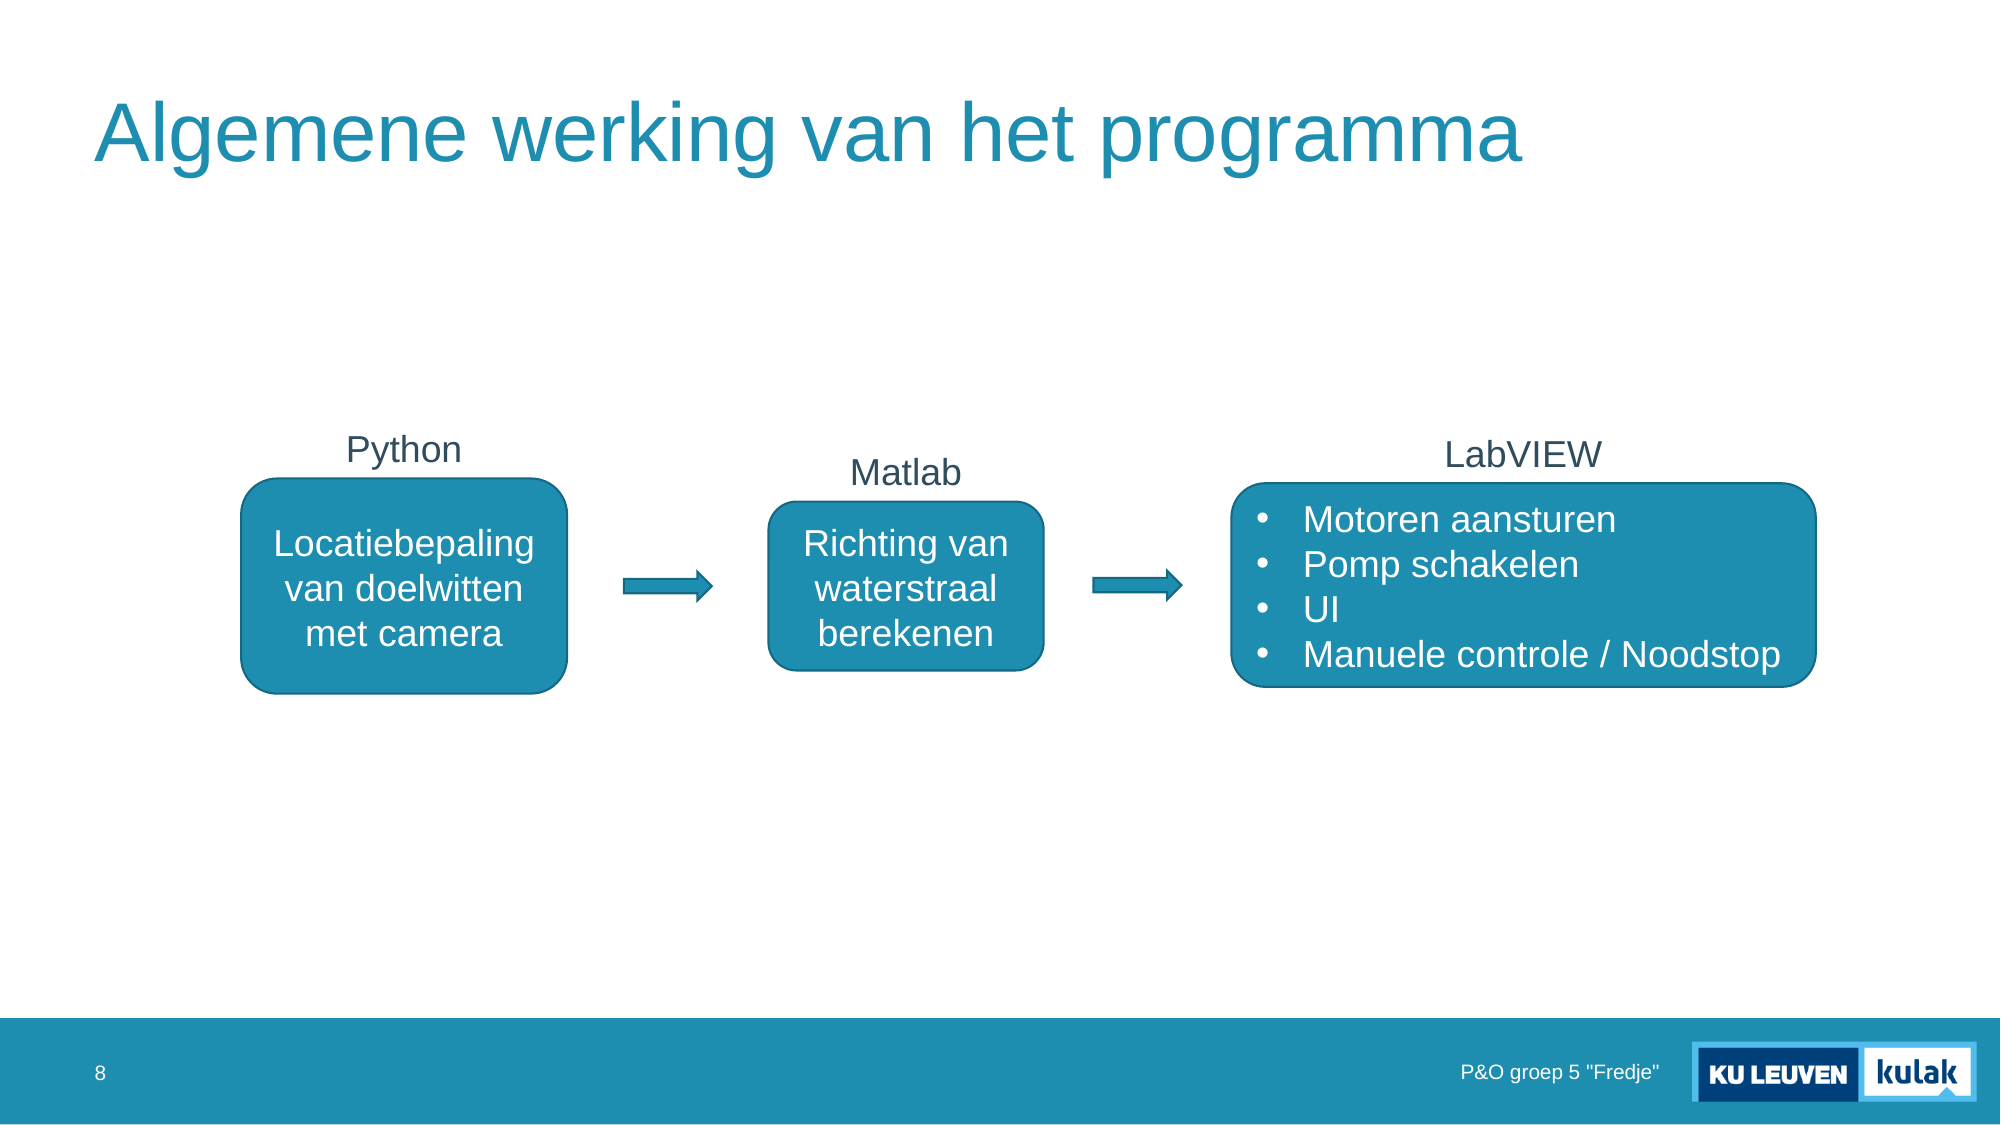

# Algemene werking van het programma
Python
LabVIEW
Matlab
Locatiebepaling van doelwitten met camera
Motoren aansturen
Pomp schakelen
UI
Manuele controle / Noodstop
Richting van waterstraal berekenen

P&O groep 5 "Fredje"
8